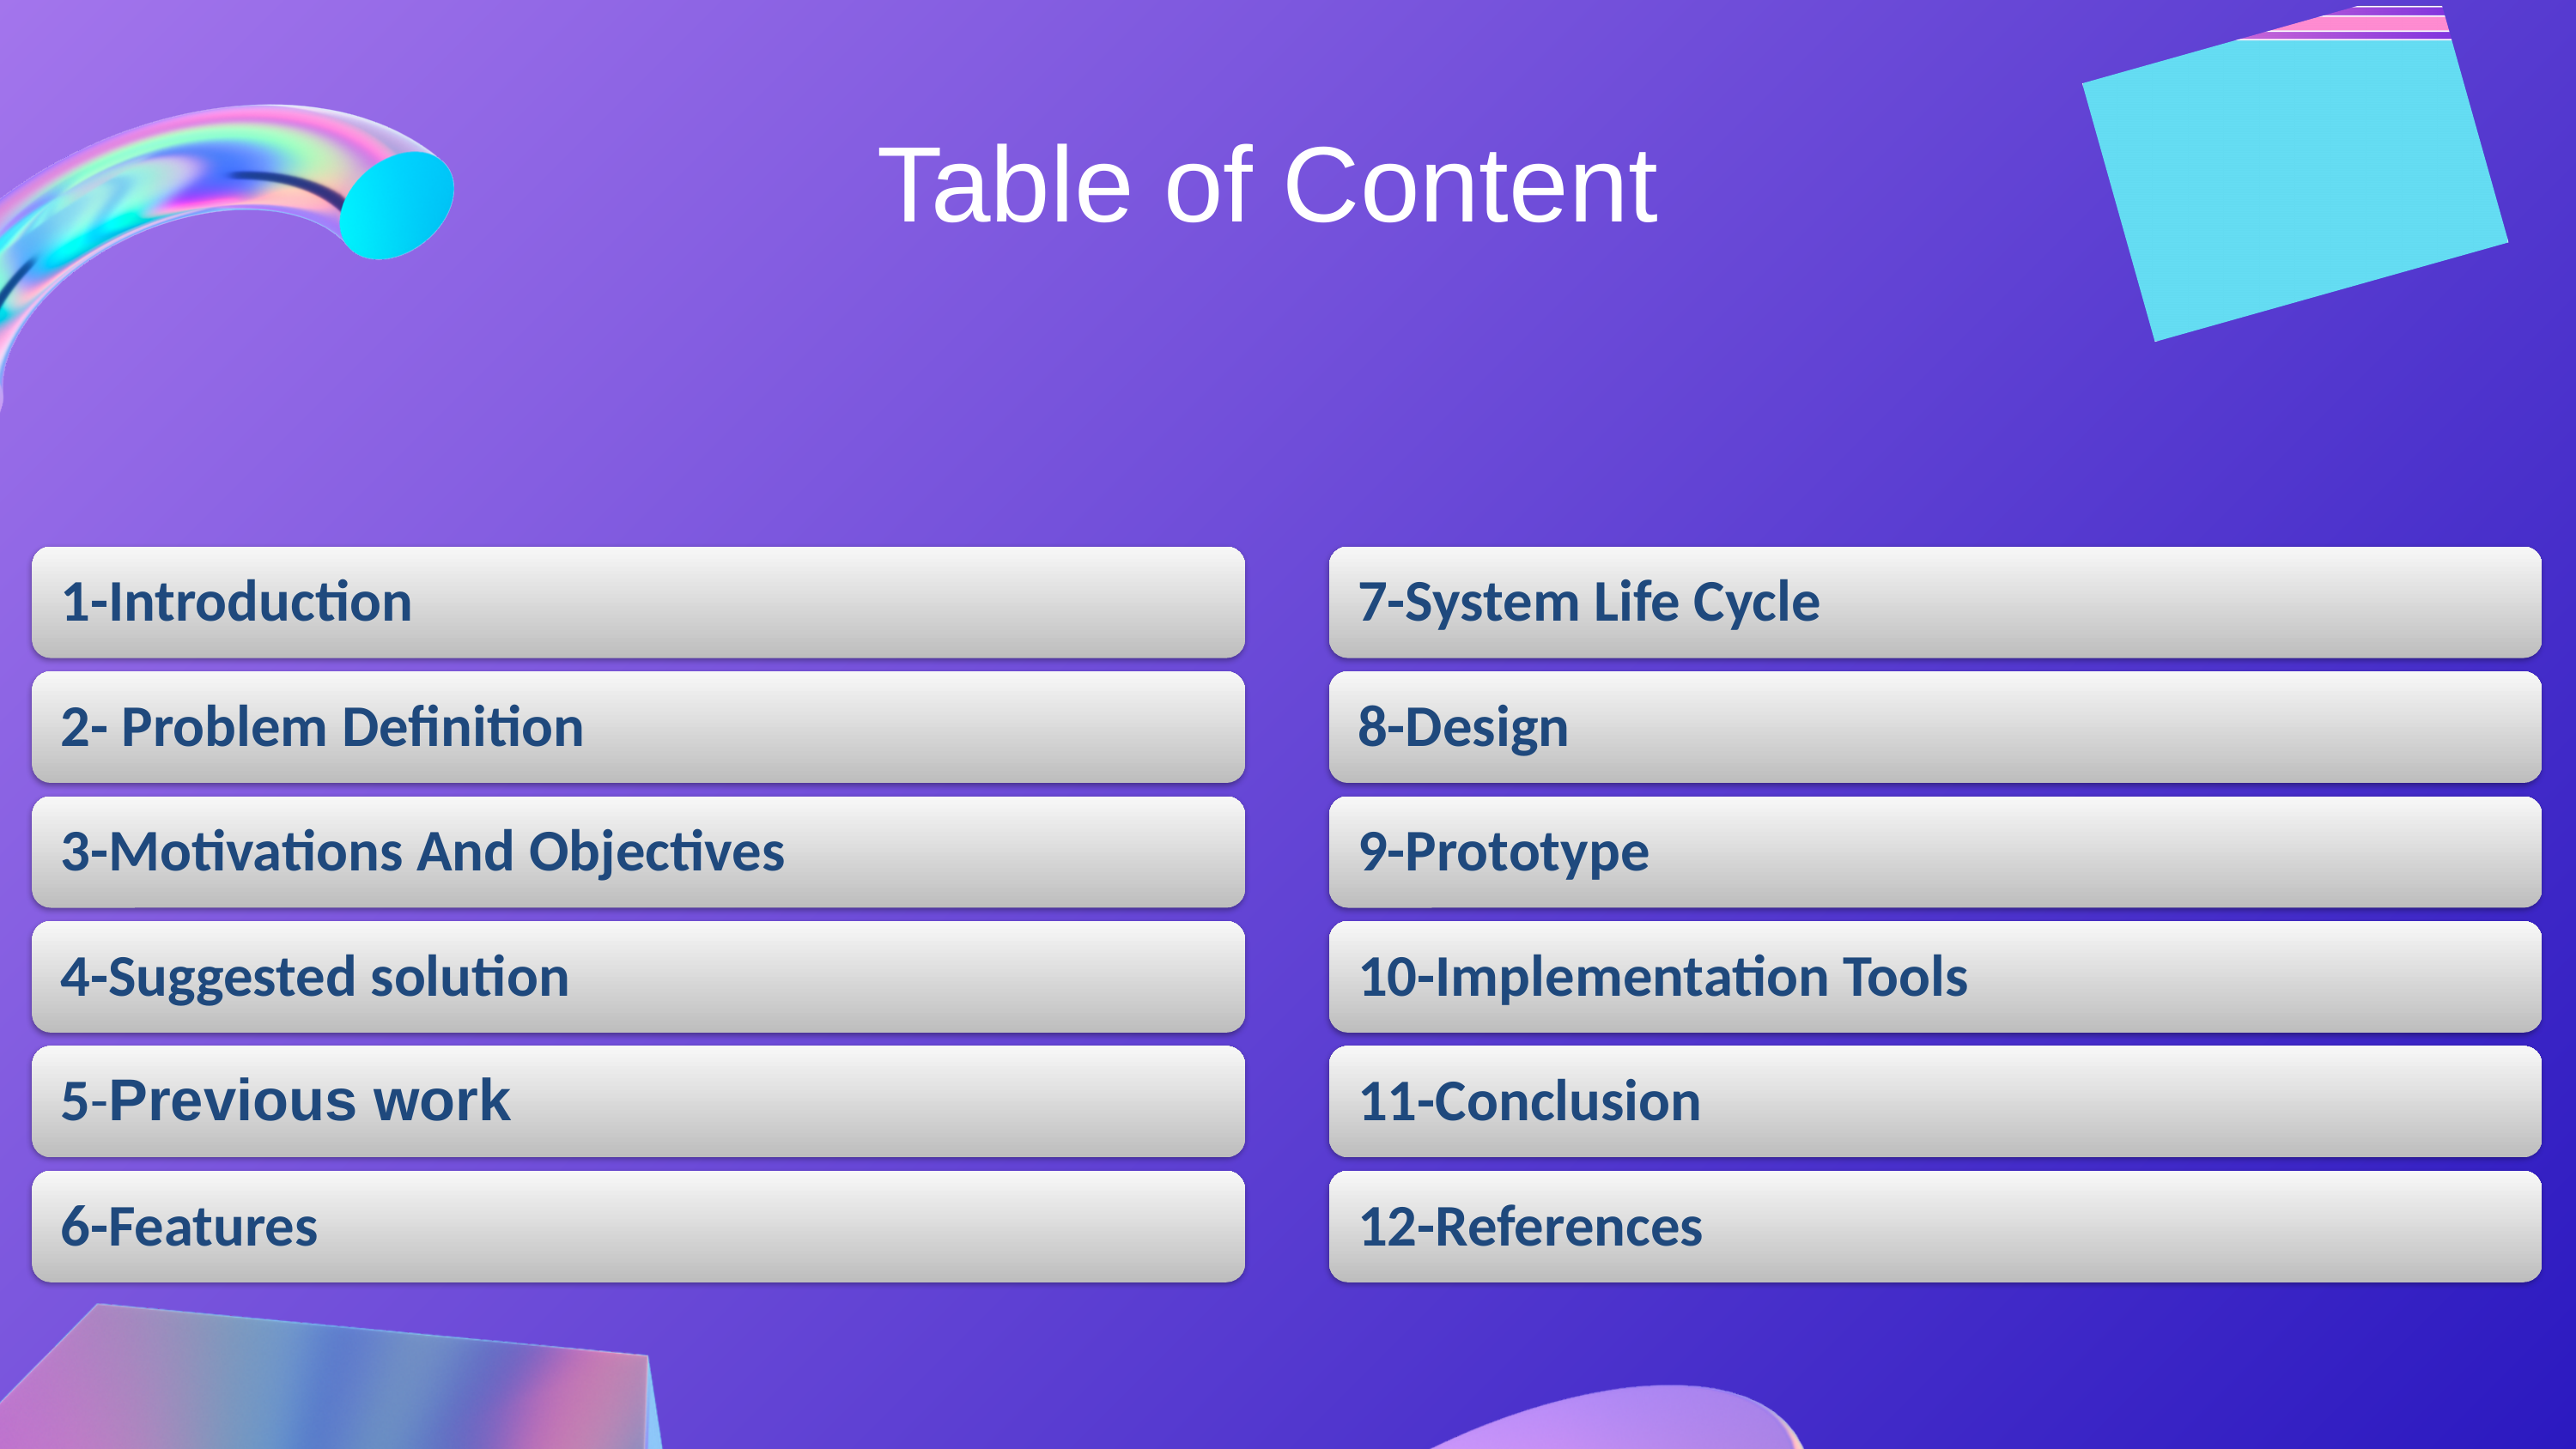

Table of Content

1-Introduction
2- Problem Definition
3-Motivations And Objectives
4-Suggested solution
5-Previous work
6-Features
7-System Life Cycle
8-Design
9-Prototype
10-Implementation Tools
11-Conclusion
12-References